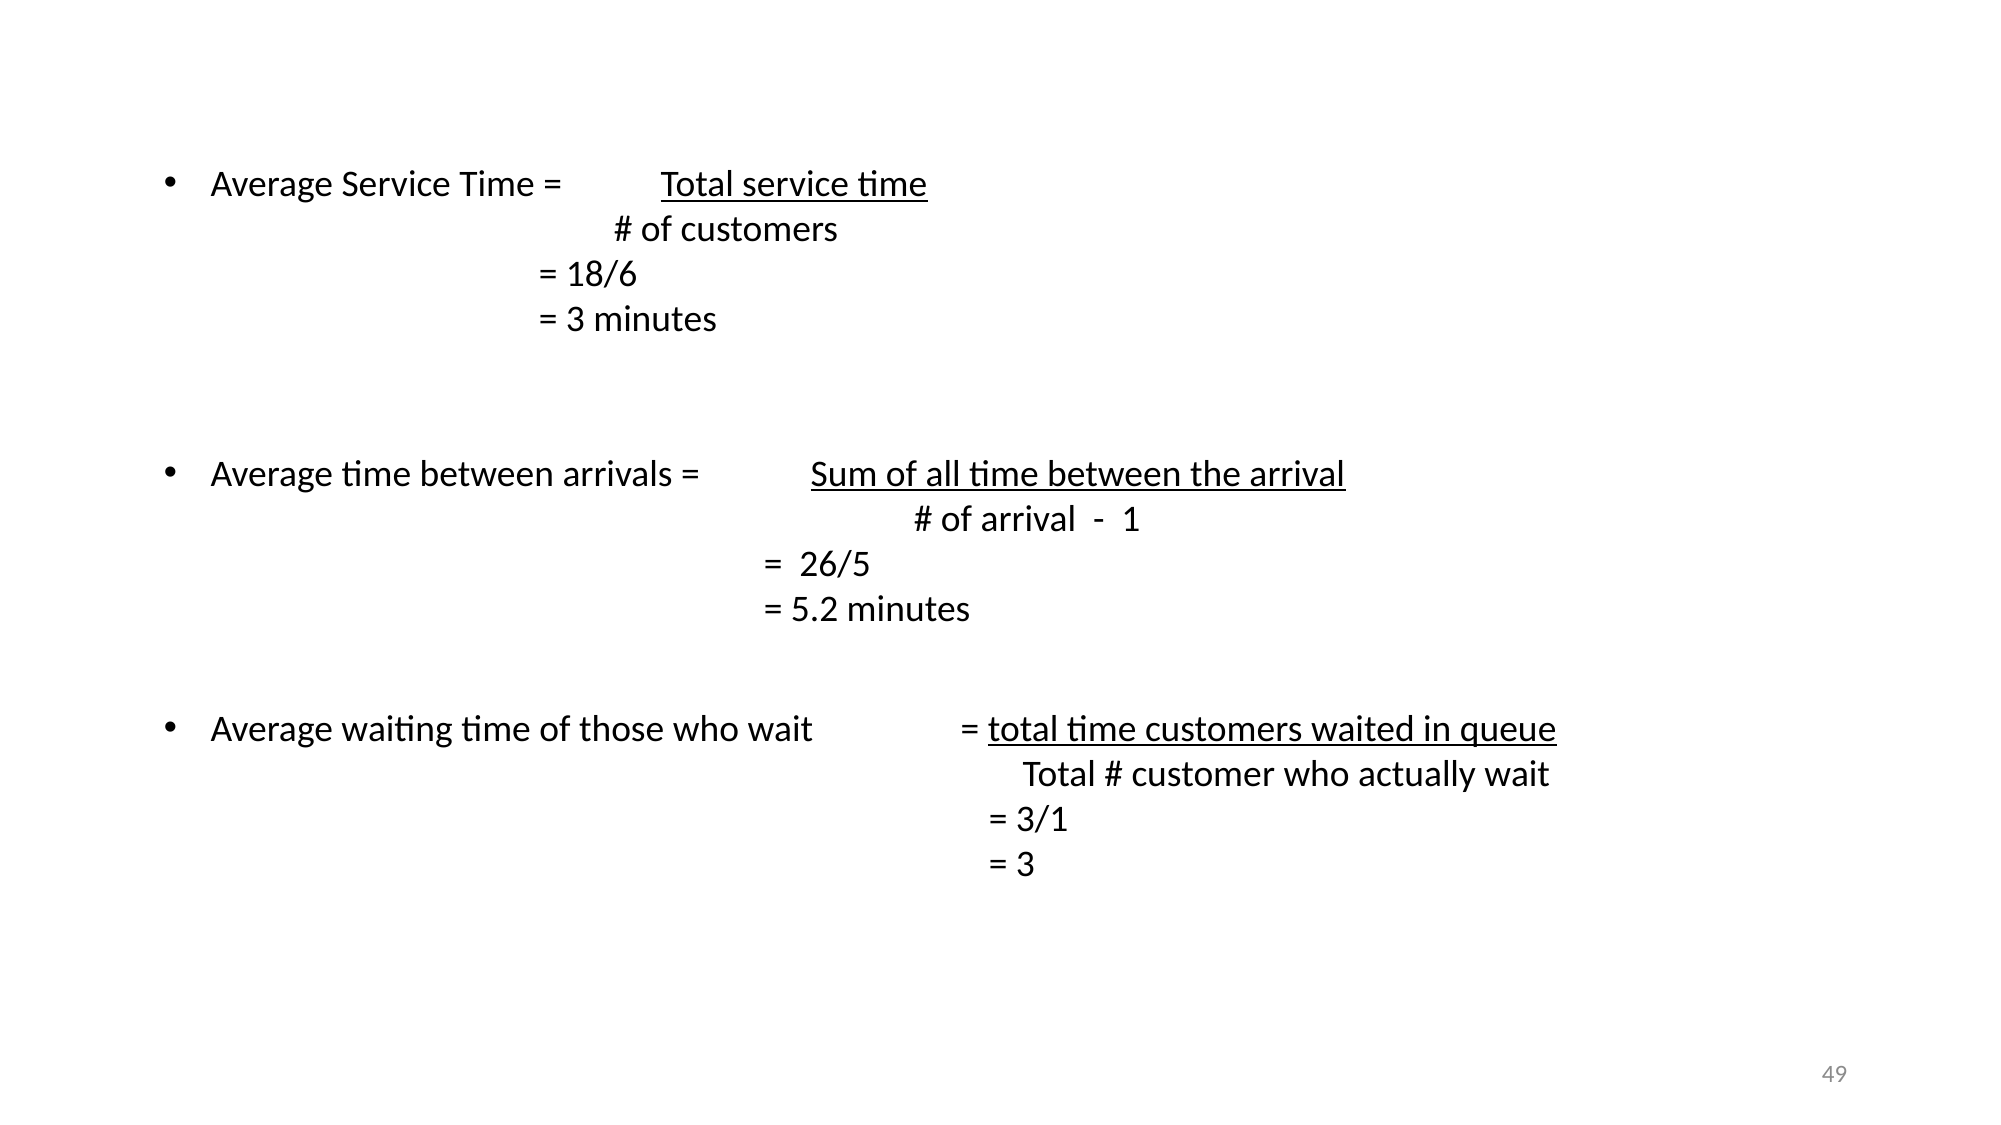

Average Service Time =  	Total service time
	# of customers
	= 18/6
	= 3 minutes
Average time between arrivals = 	Sum of all time between the arrival
		# of arrival  -  1
				=  26/5
				= 5.2 minutes
Average waiting time of those who wait	= total time customers waited in queue
     			    Total # customer who actually wait
			= 3/1
			= 3
49